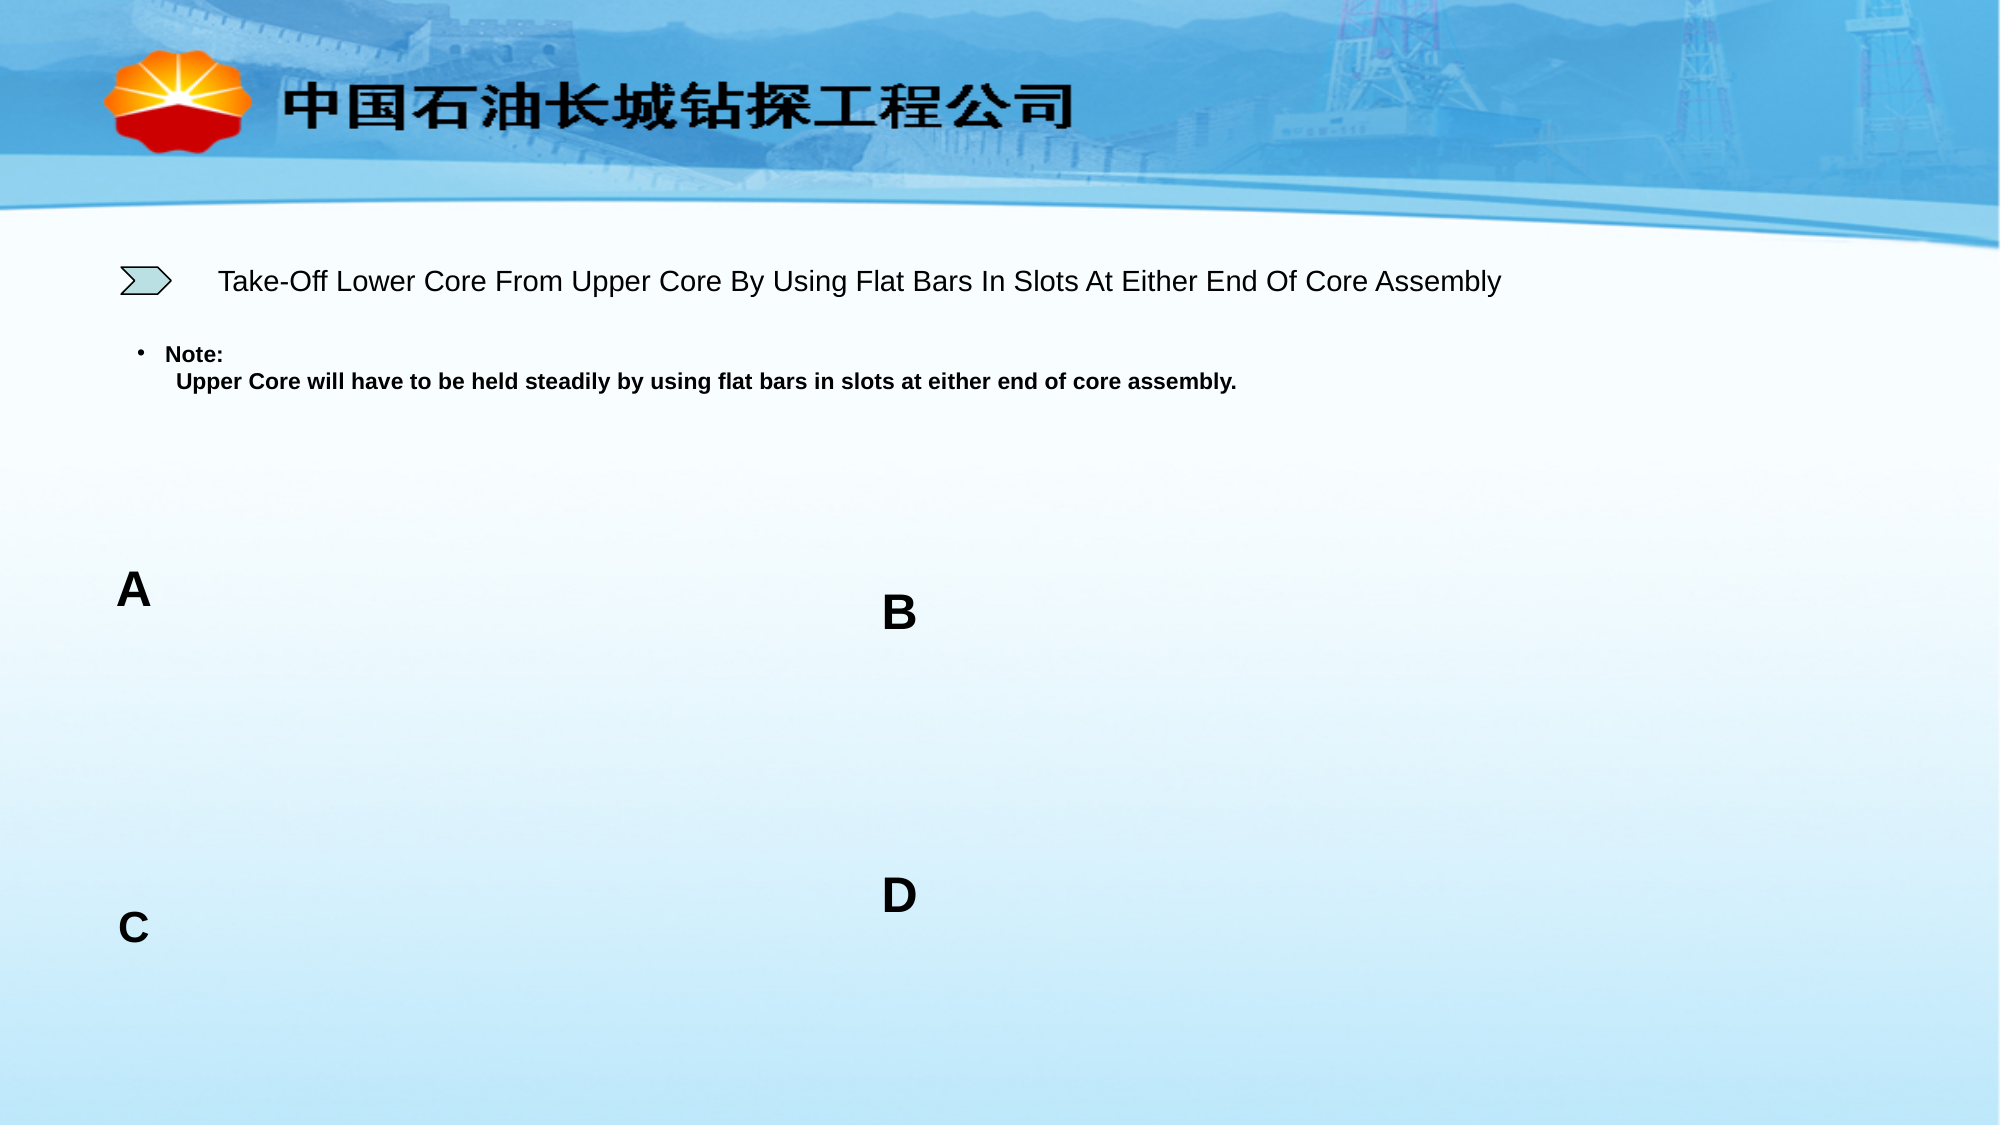

Take-Off Lower Core From Upper Core By Using Flat Bars In Slots At Either End Of Core Assembly

Note:
      Upper Core will have to be held steadily by using flat bars in slots at either end of core assembly.
A
B
C
D